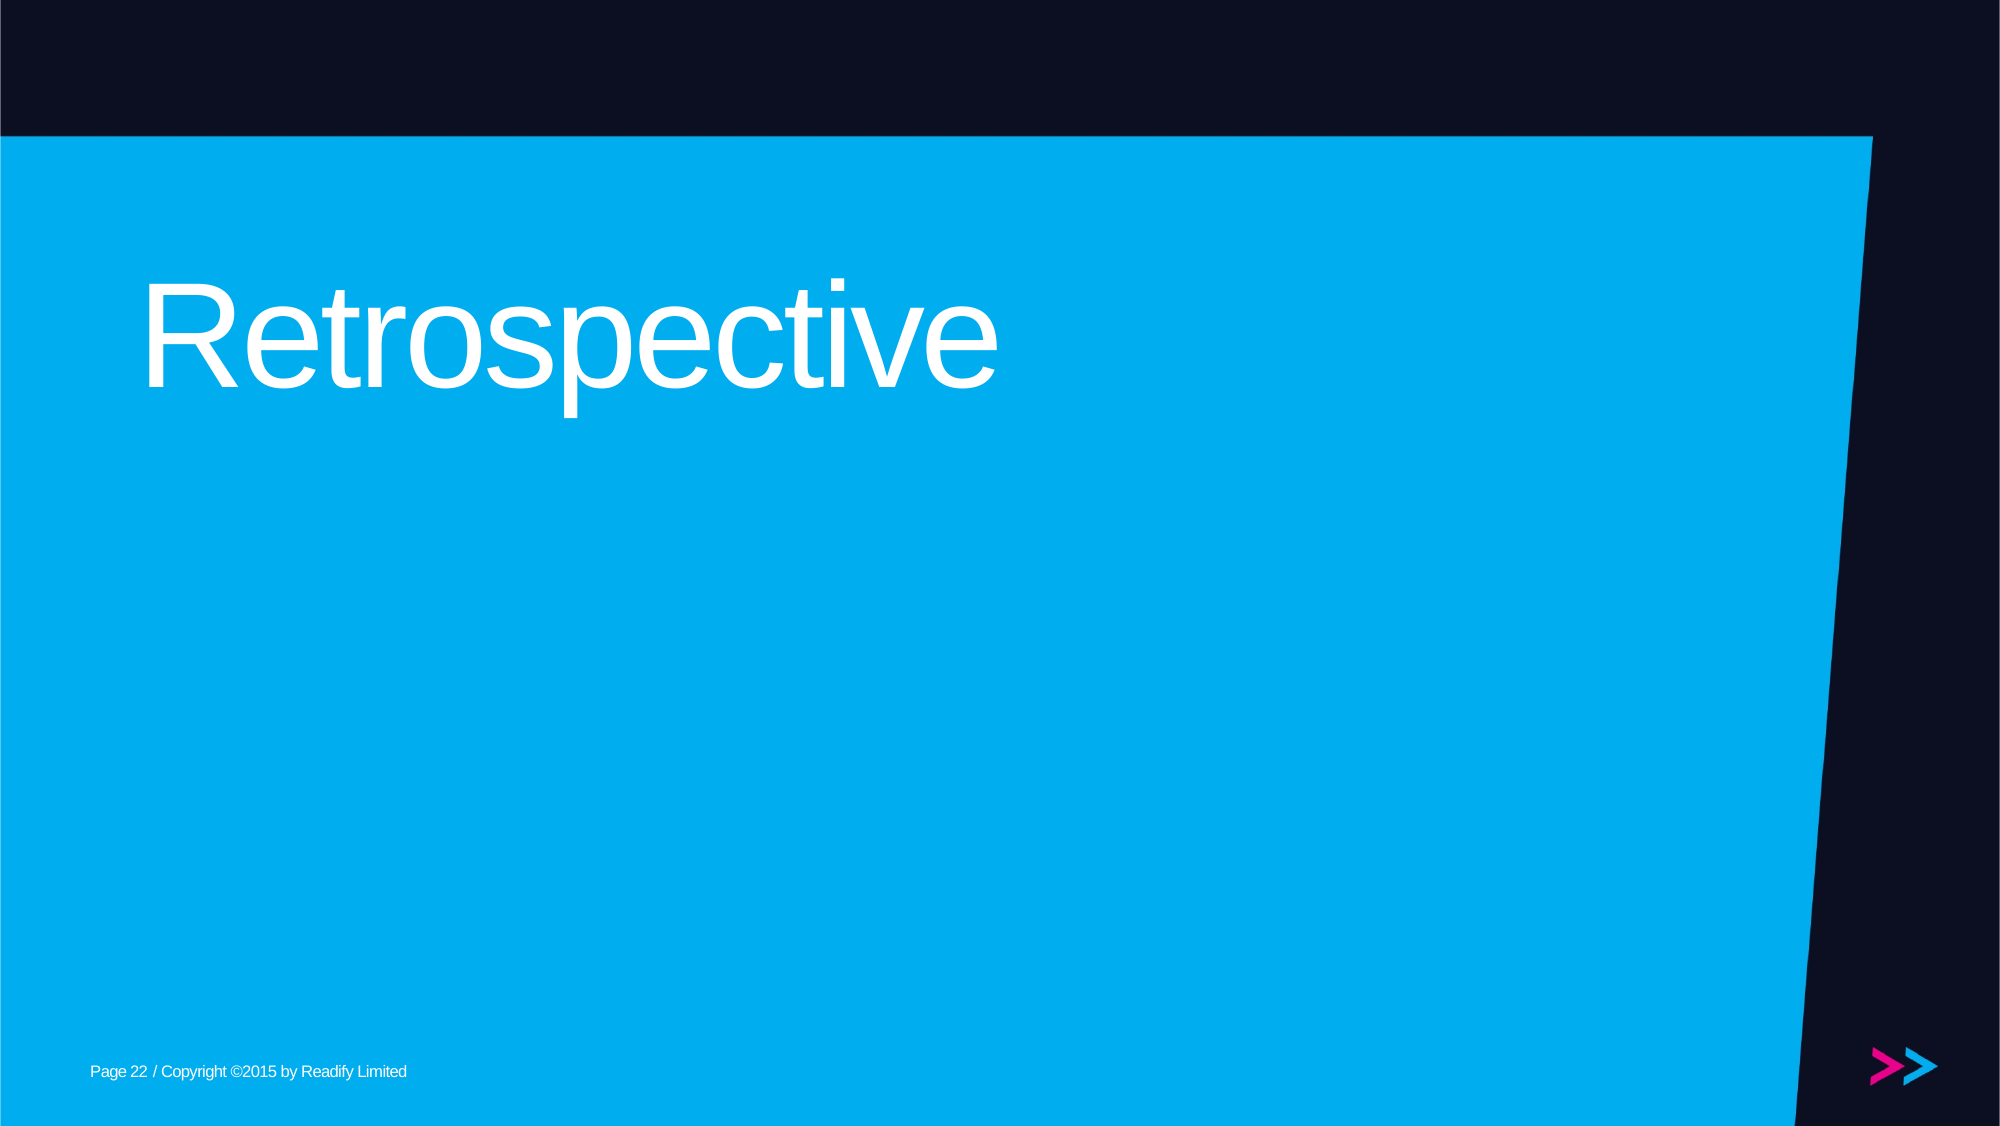

# Retrospective

22
/ Copyright ©2015 by Readify Limited